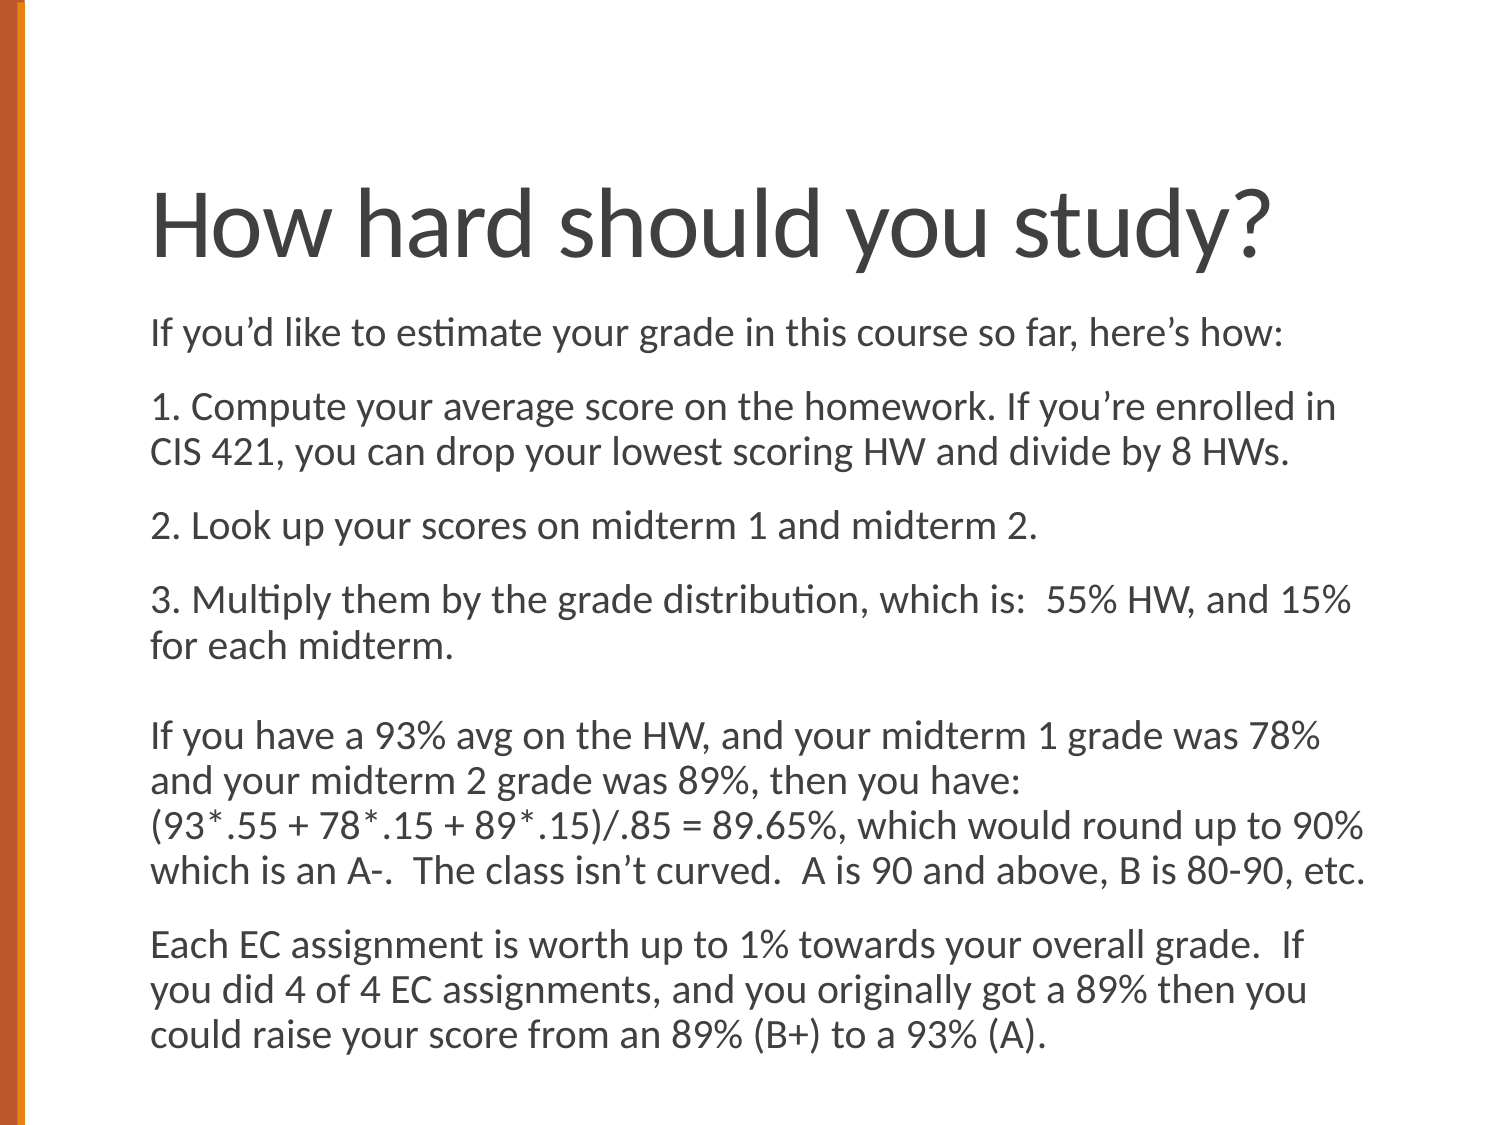

# How hard should you study?
If you’d like to estimate your grade in this course so far, here’s how:
1. Compute your average score on the homework. If you’re enrolled in CIS 421, you can drop your lowest scoring HW and divide by 8 HWs.
2. Look up your scores on midterm 1 and midterm 2.
3. Multiply them by the grade distribution, which is:  55% HW, and 15% for each midterm.
If you have a 93% avg on the HW, and your midterm 1 grade was 78% and your midterm 2 grade was 89%, then you have:
(93*.55 + 78*.15 + 89*.15)/.85 = 89.65%, which would round up to 90% which is an A-.  The class isn’t curved.  A is 90 and above, B is 80-90, etc.
Each EC assignment is worth up to 1% towards your overall grade.  If you did 4 of 4 EC assignments, and you originally got a 89% then you could raise your score from an 89% (B+) to a 93% (A).